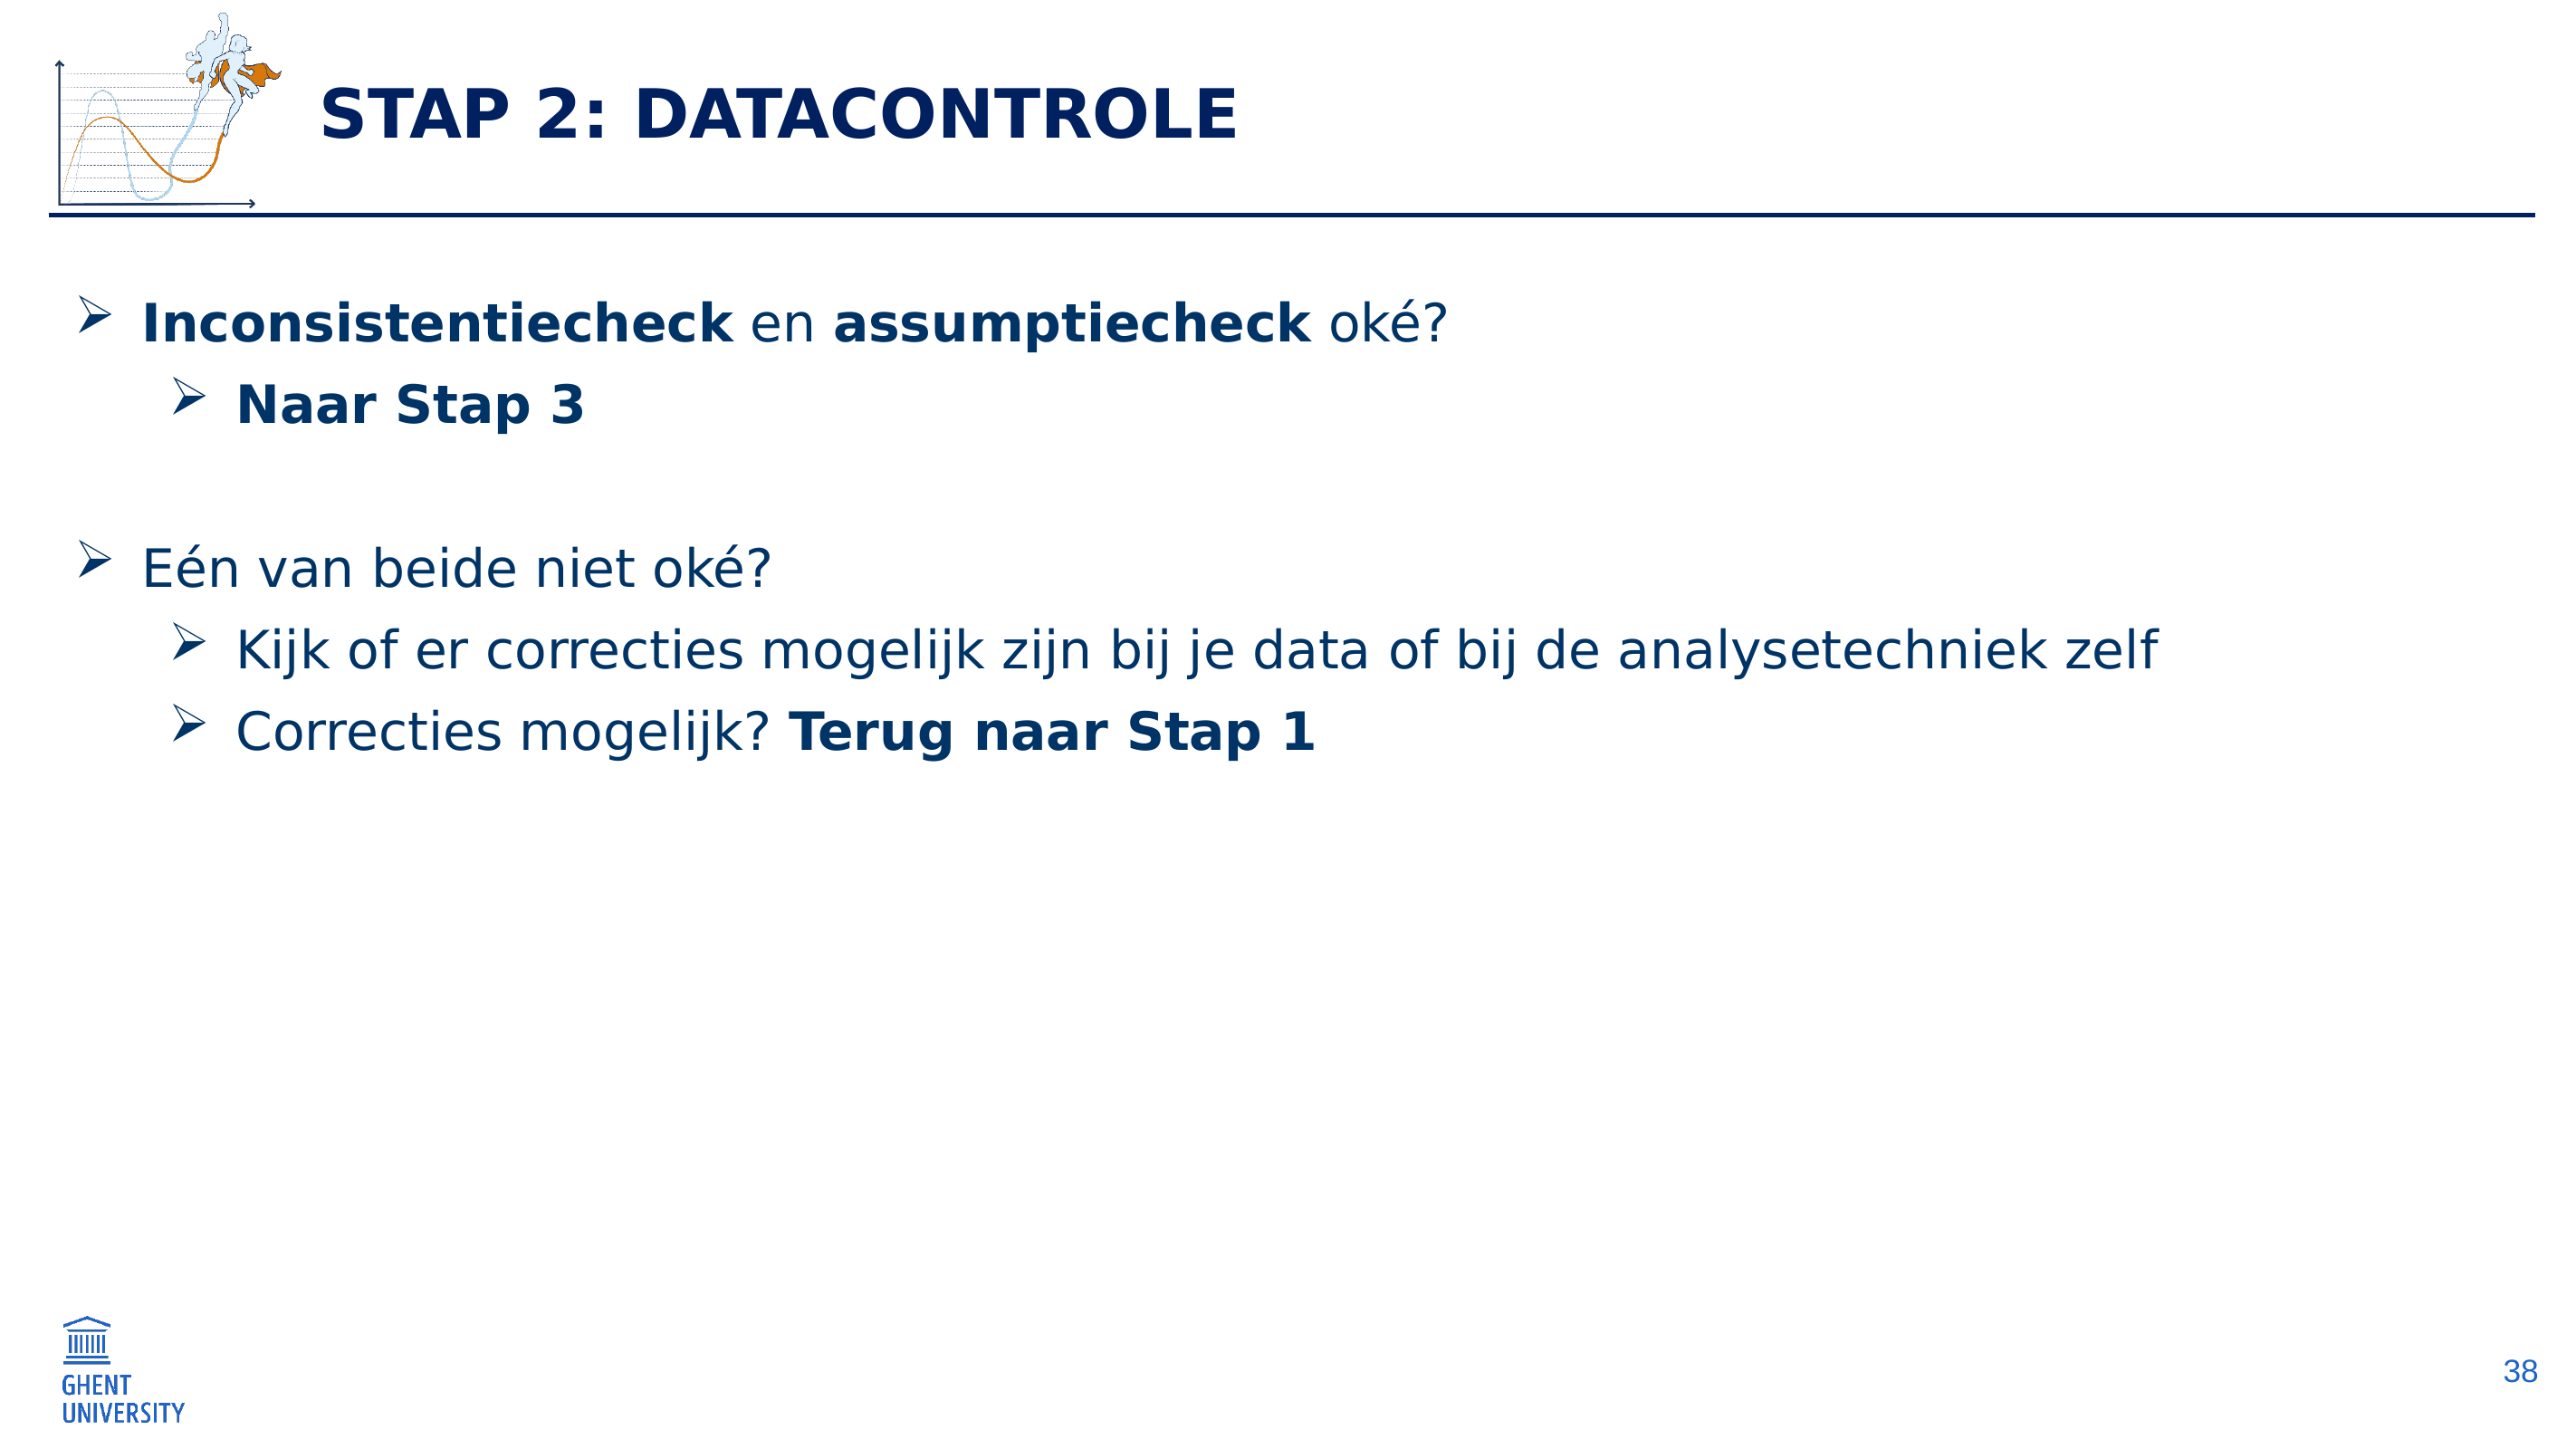

# Stap 2: datacontrole
Inconsistentiecheck en assumptiecheck oké?
Naar Stap 3

Eén van beide niet oké?
Kijk of er correcties mogelijk zijn bij je data of bij de analysetechniek zelf
Correcties mogelijk? Terug naar Stap 1
38